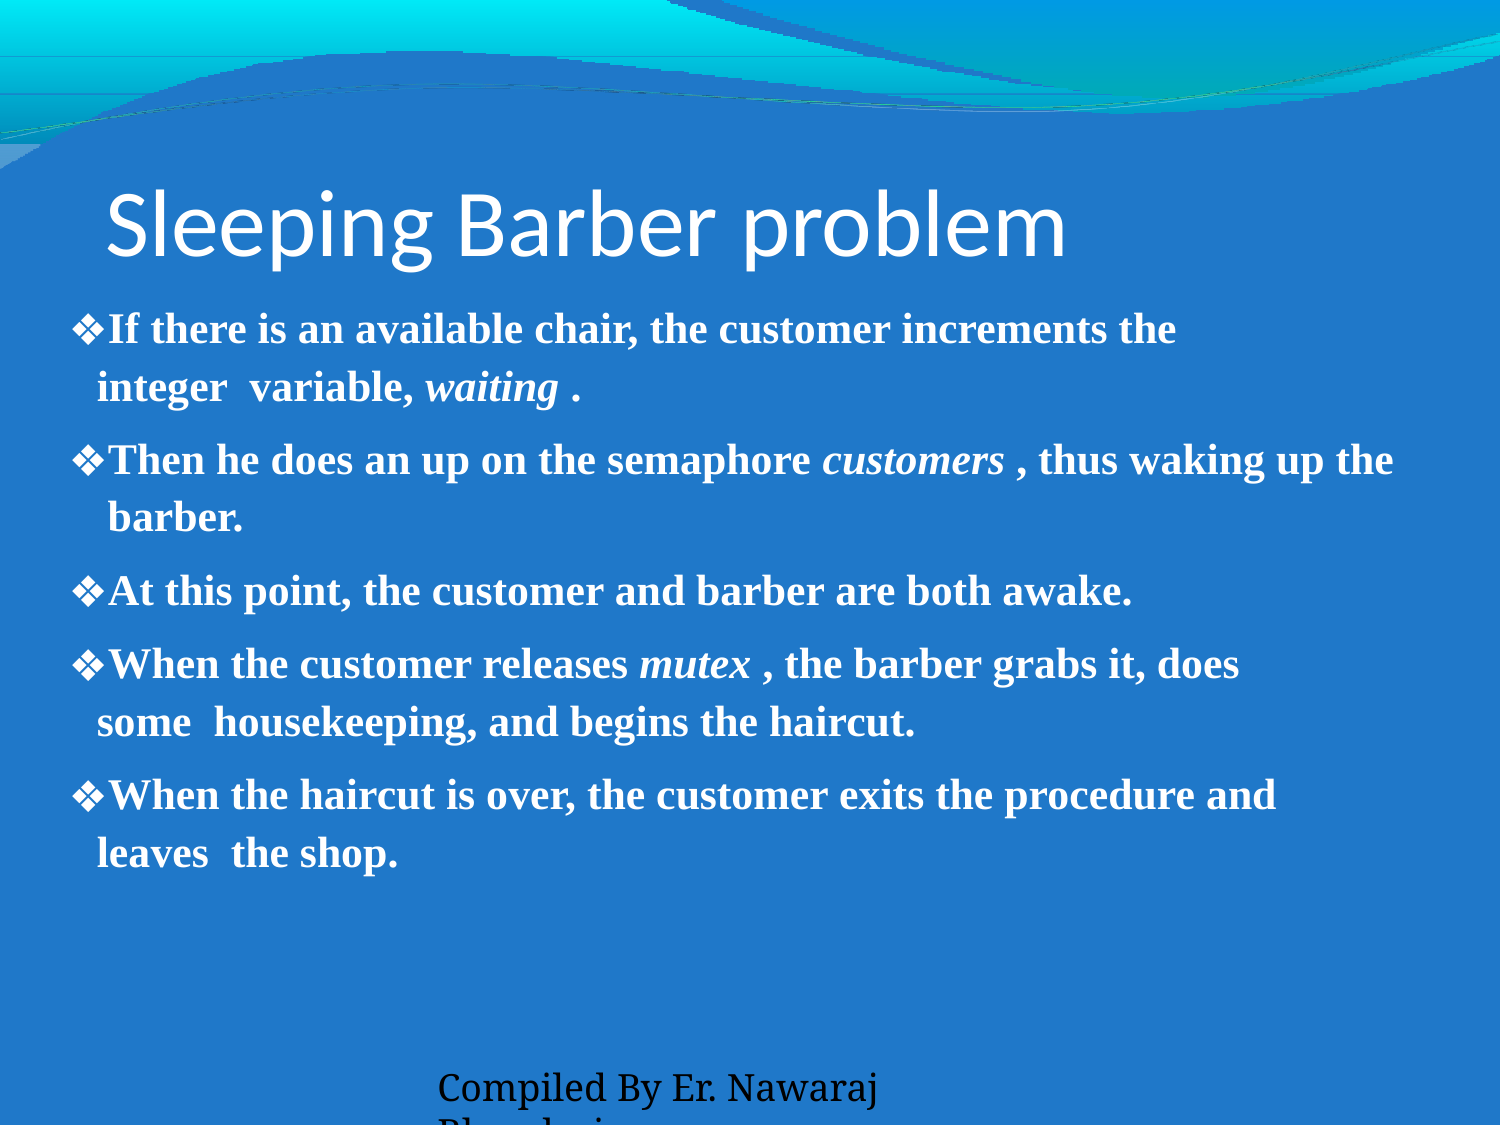

# Sleeping Barber problem
If there is an available chair, the customer increments the integer  variable, waiting .
Then he does an up on the semaphore customers , thus waking up the  barber.
At this point, the customer and barber are both awake.
When the customer releases mutex , the barber grabs it, does some  housekeeping, and begins the haircut.
When the haircut is over, the customer exits the procedure and leaves  the shop.
Compiled By Er. Nawaraj Bhandari